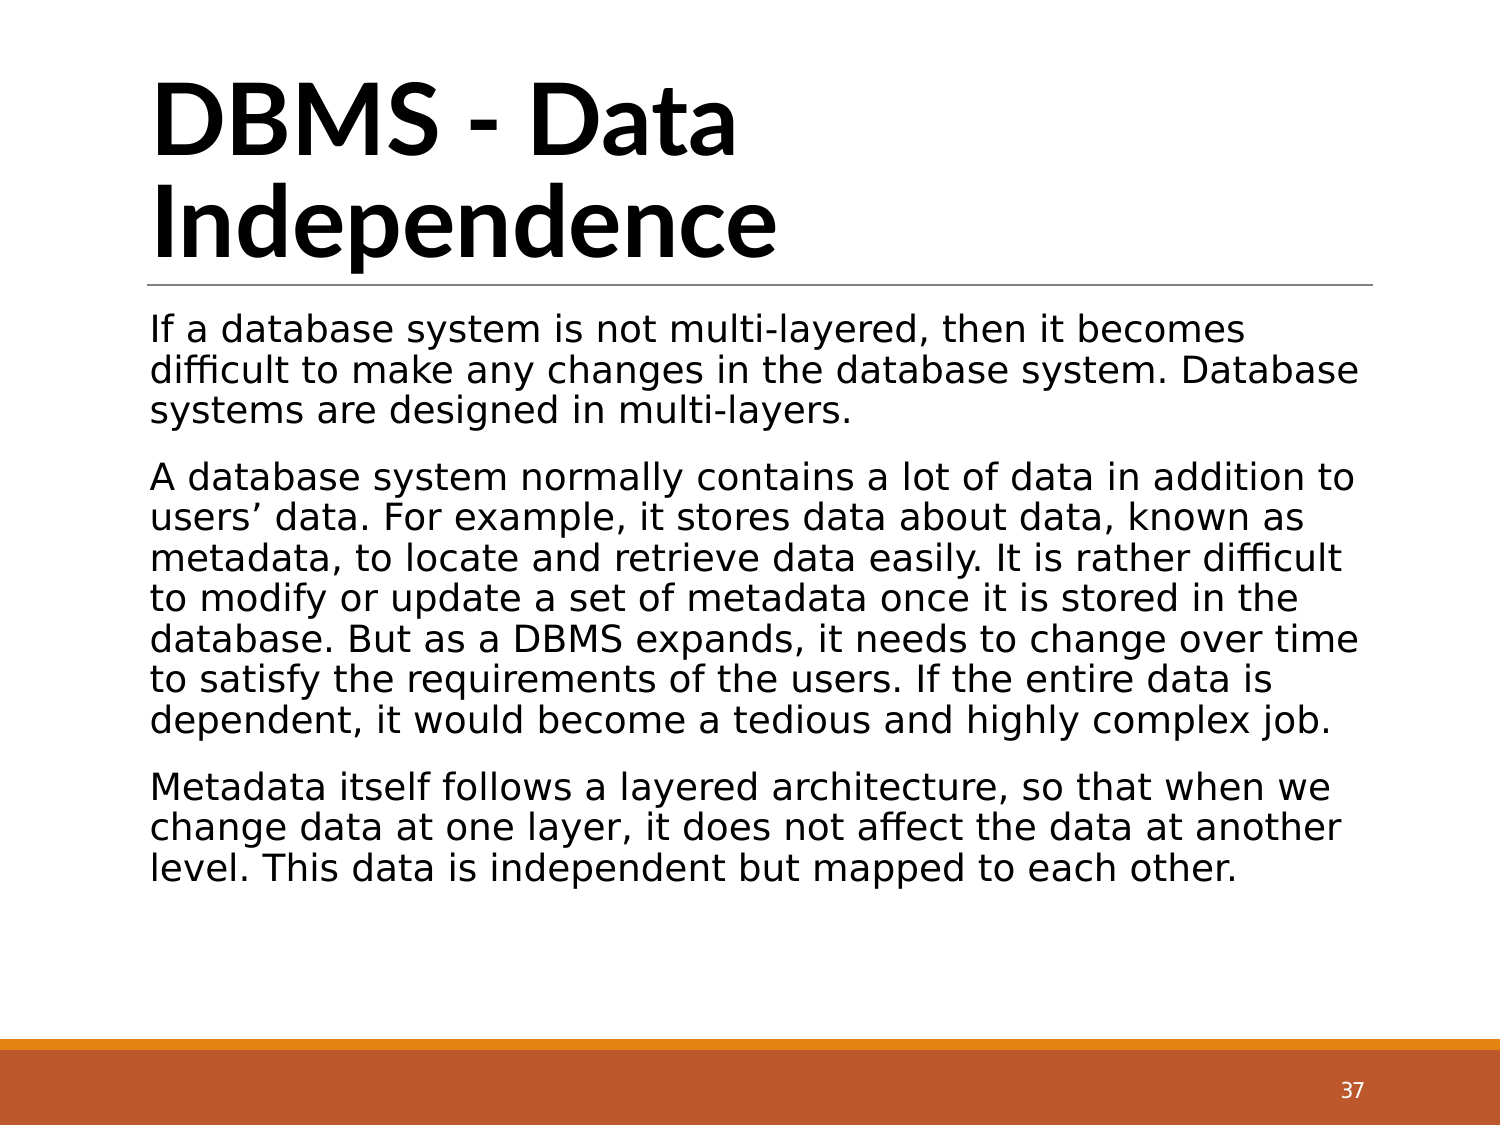

# DBMS - Data Independence
If a database system is not multi-layered, then it becomes difficult to make any changes in the database system. Database systems are designed in multi-layers.
A database system normally contains a lot of data in addition to users’ data. For example, it stores data about data, known as metadata, to locate and retrieve data easily. It is rather difficult to modify or update a set of metadata once it is stored in the database. But as a DBMS expands, it needs to change over time to satisfy the requirements of the users. If the entire data is dependent, it would become a tedious and highly complex job.
Metadata itself follows a layered architecture, so that when we change data at one layer, it does not affect the data at another level. This data is independent but mapped to each other.
37